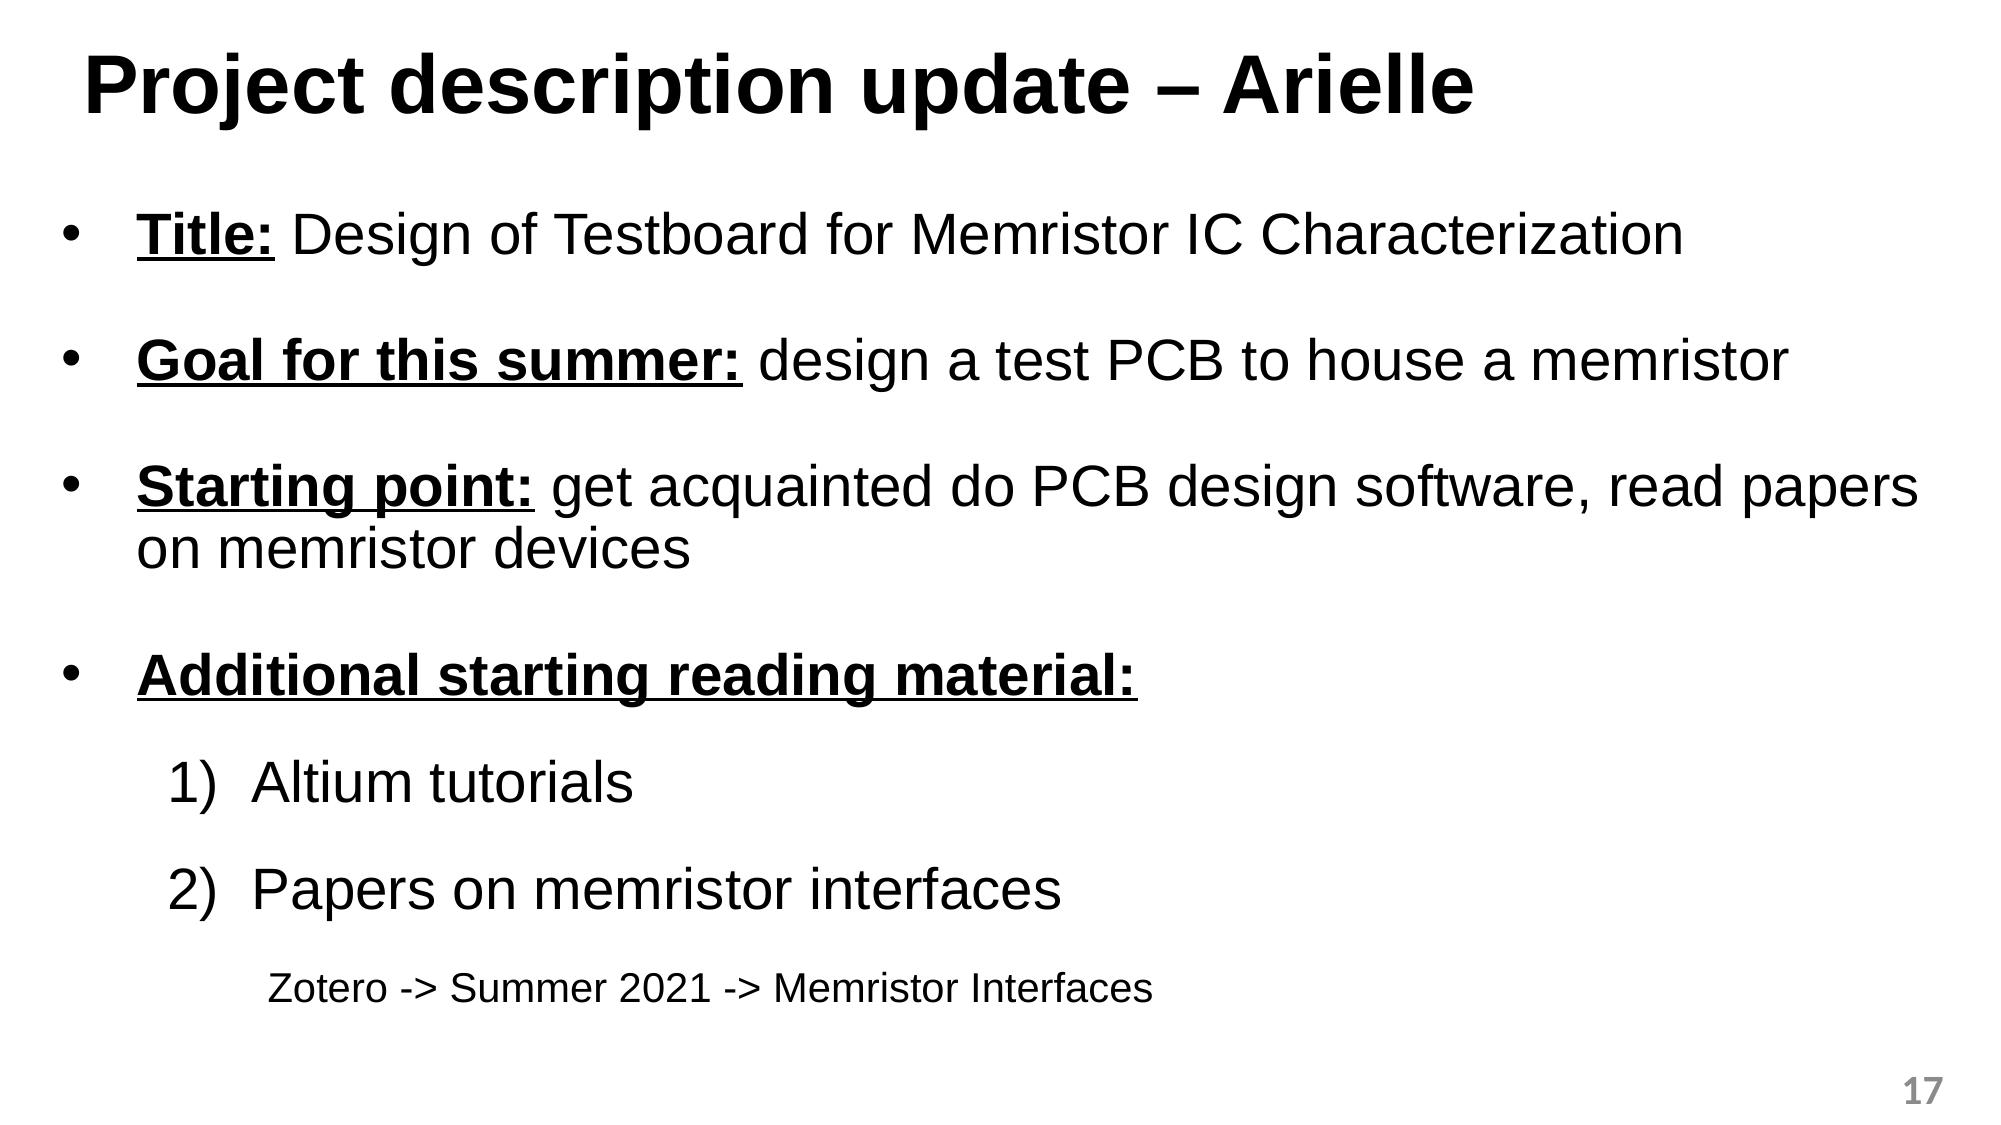

# Project description update – Arielle
Title: Design of Testboard for Memristor IC Characterization

Goal for this summer: design a test PCB to house a memristor

Starting point: get acquainted do PCB design software, read papers on memristor devices

Additional starting reading material:
Altium tutorials
Papers on memristor interfaces
Zotero -> Summer 2021 -> Memristor Interfaces

17